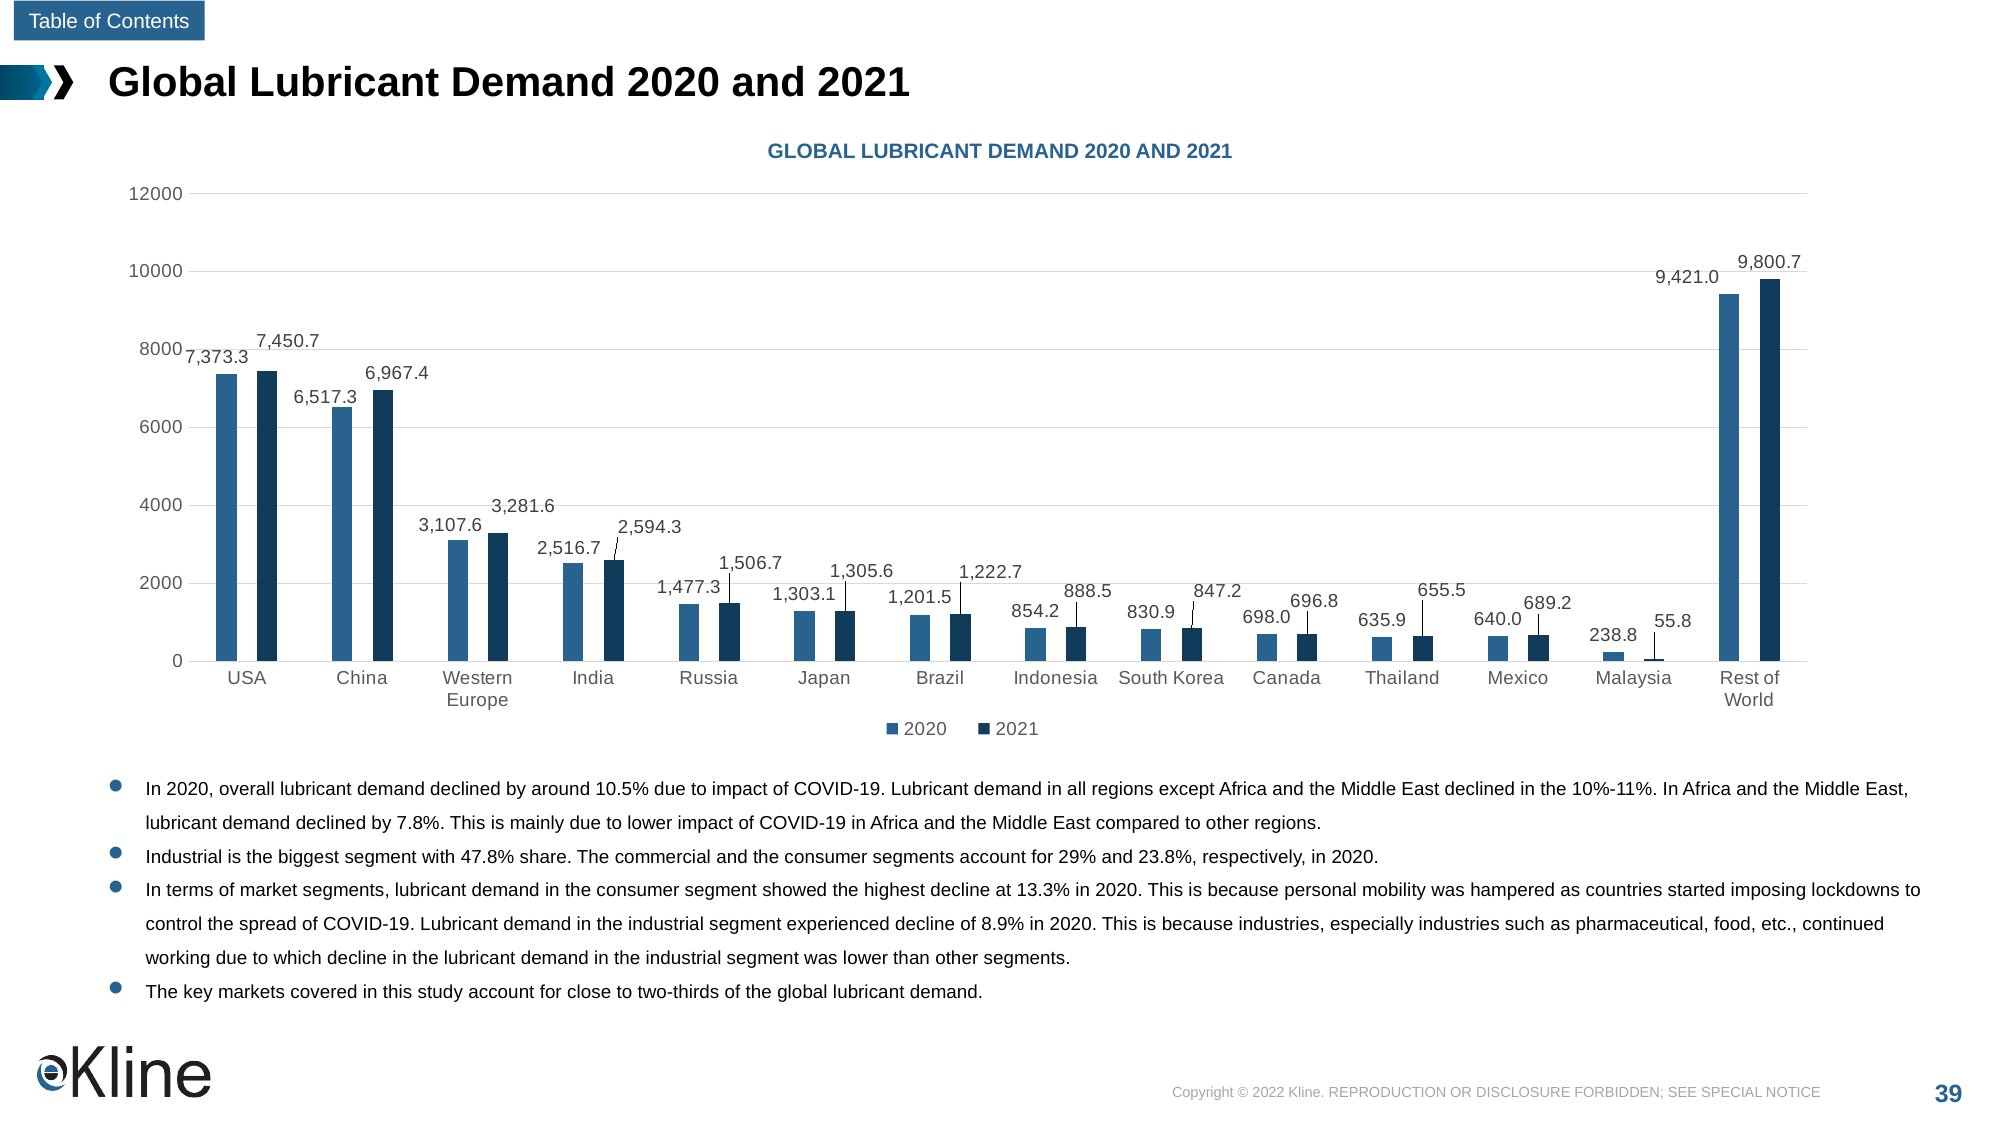

# Global Lubricant Demand 2020 and 2021
GLOBAL LUBRICANT DEMAND 2020 AND 2021

### Chart

| Category | 2020 | 2021 |
|---|---|---|
| USA | 7373.3 | 7450.7 |
| China | 6517.3 | 6967.4 |
| Western Europe | 3107.6 | 3281.6 |
| India | 2516.7 | 2594.3 |
| Russia | 1477.3 | 1506.7 |
| Japan | 1303.1 | 1305.6 |
| Brazil | 1201.5 | 1222.7 |
| Indonesia | 854.2 | 888.5 |
| South Korea | 830.9 | 847.2 |
| Canada | 698.0 | 696.8 |
| Thailand | 635.9 | 655.5 |
| Mexico | 640.0 | 689.2 |
| Malaysia | 238.8 | 55.8 |
| Rest of World | 9421.0 | 9800.7 |
In 2020, overall lubricant demand declined by around 10.5% due to impact of COVID-19. Lubricant demand in all regions except Africa and the Middle East declined in the 10%-11%. In Africa and the Middle East, lubricant demand declined by 7.8%. This is mainly due to lower impact of COVID-19 in Africa and the Middle East compared to other regions.
Industrial is the biggest segment with 47.8% share. The commercial and the consumer segments account for 29% and 23.8%, respectively, in 2020.
In terms of market segments, lubricant demand in the consumer segment showed the highest decline at 13.3% in 2020. This is because personal mobility was hampered as countries started imposing lockdowns to control the spread of COVID-19. Lubricant demand in the industrial segment experienced decline of 8.9% in 2020. This is because industries, especially industries such as pharmaceutical, food, etc., continued working due to which decline in the lubricant demand in the industrial segment was lower than other segments.
The key markets covered in this study account for close to two-thirds of the global lubricant demand.